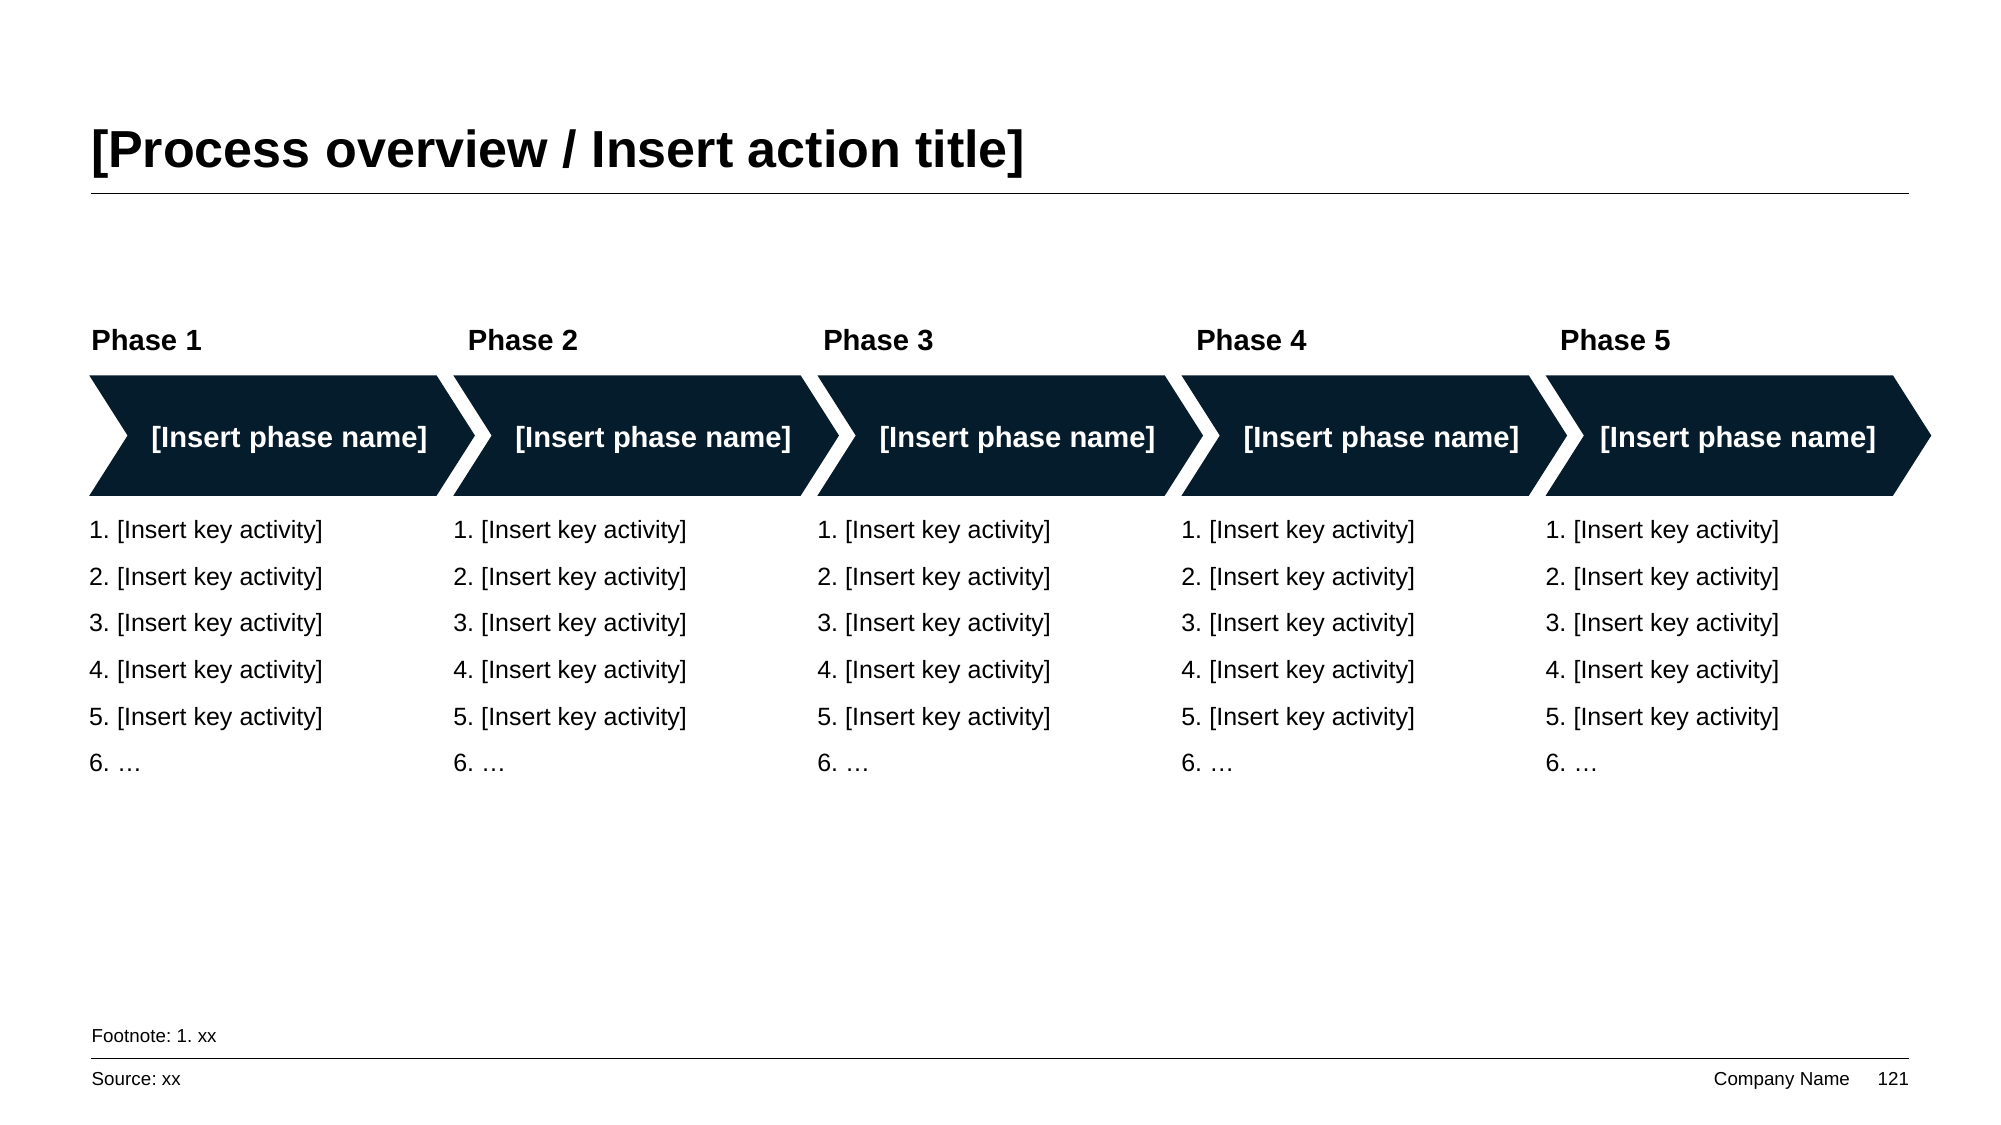

# [Process overview / Insert action title]

Phase 1
Phase 2
Phase 3
Phase 4
Phase 5
[Insert phase name]
[Insert phase name]
[Insert phase name]
[Insert phase name]
[Insert phase name]
[Insert key activity]
[Insert key activity]
[Insert key activity]
[Insert key activity]
[Insert key activity]
…
[Insert key activity]
[Insert key activity]
[Insert key activity]
[Insert key activity]
[Insert key activity]
…
[Insert key activity]
[Insert key activity]
[Insert key activity]
[Insert key activity]
[Insert key activity]
…
[Insert key activity]
[Insert key activity]
[Insert key activity]
[Insert key activity]
[Insert key activity]
…
[Insert key activity]
[Insert key activity]
[Insert key activity]
[Insert key activity]
[Insert key activity]
…
Footnote: 1. xx
Source: xx